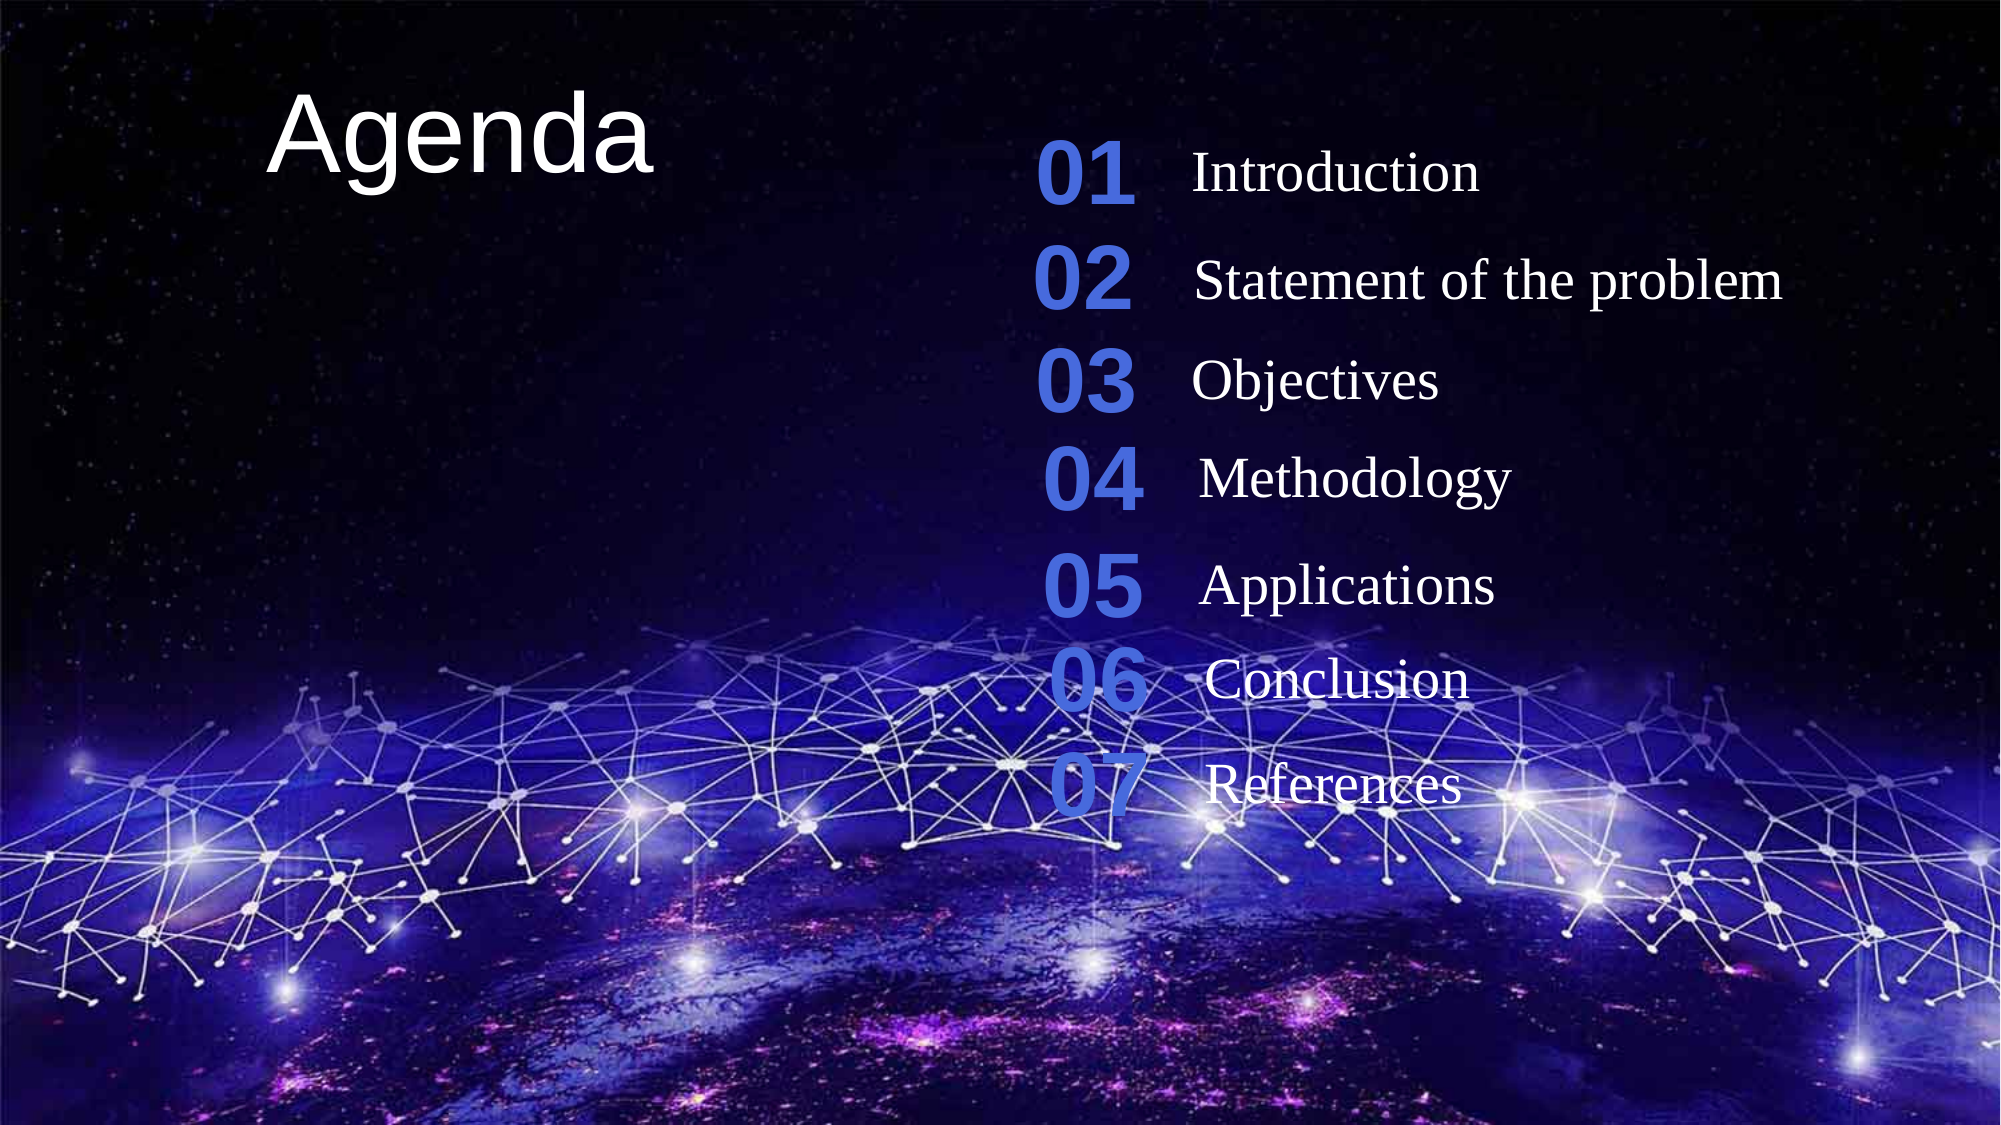

Agenda
01
Introduction
02
Statement of the problem
03
Objectives
04
Methodology
05
Applications
06
Conclusion
07
References